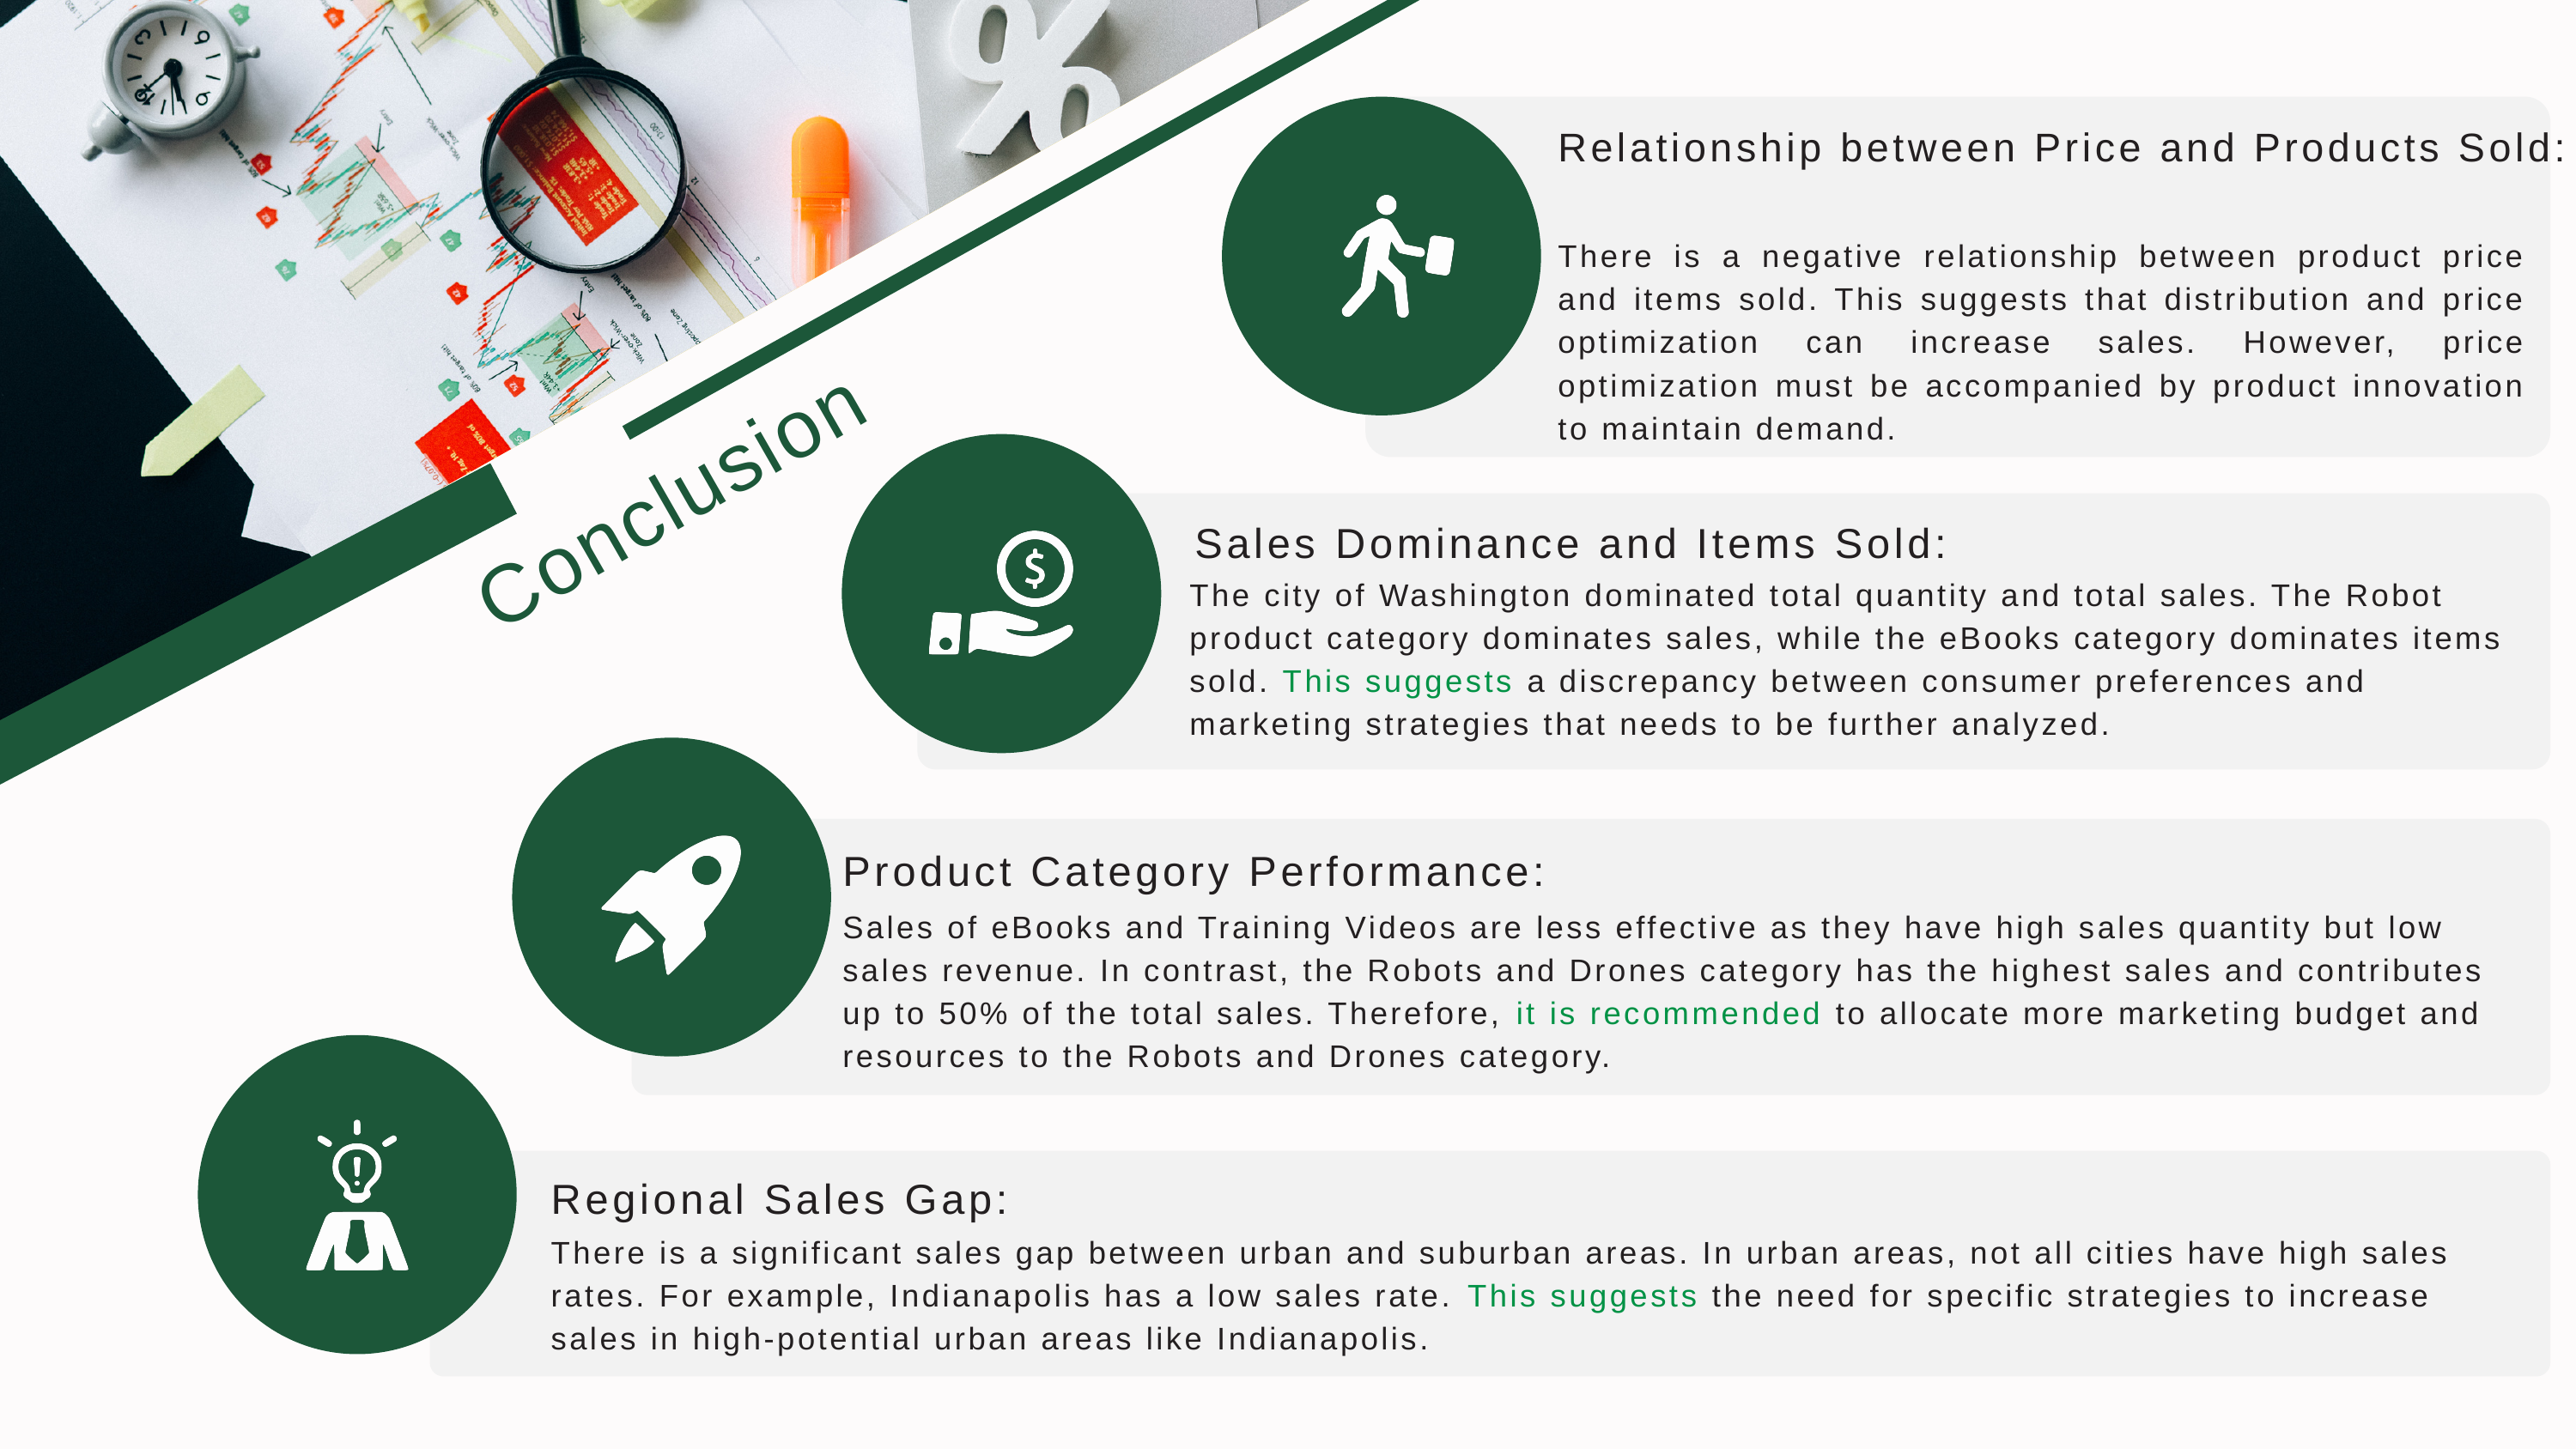

Relationship between Price and Products Sold:

There is a negative relationship between product price and items sold. This suggests that distribution and price optimization can increase sales. However, price optimization must be accompanied by product innovation to maintain demand.
Conclusion

Sales Dominance and Items Sold:

The city of Washington dominated total quantity and total sales. The Robot product category dominates sales, while the eBooks category dominates items sold. This suggests a discrepancy between consumer preferences and marketing strategies that needs to be further analyzed.

Product Category Performance:
Sales of eBooks and Training Videos are less effective as they have high sales quantity but low sales revenue. In contrast, the Robots and Drones category has the highest sales and contributes up to 50% of the total sales. Therefore, it is recommended to allocate more marketing budget and resources to the Robots and Drones category.

Regional Sales Gap:
There is a significant sales gap between urban and suburban areas. In urban areas, not all cities have high sales rates. For example, Indianapolis has a low sales rate. This suggests the need for specific strategies to increase sales in high-potential urban areas like Indianapolis.